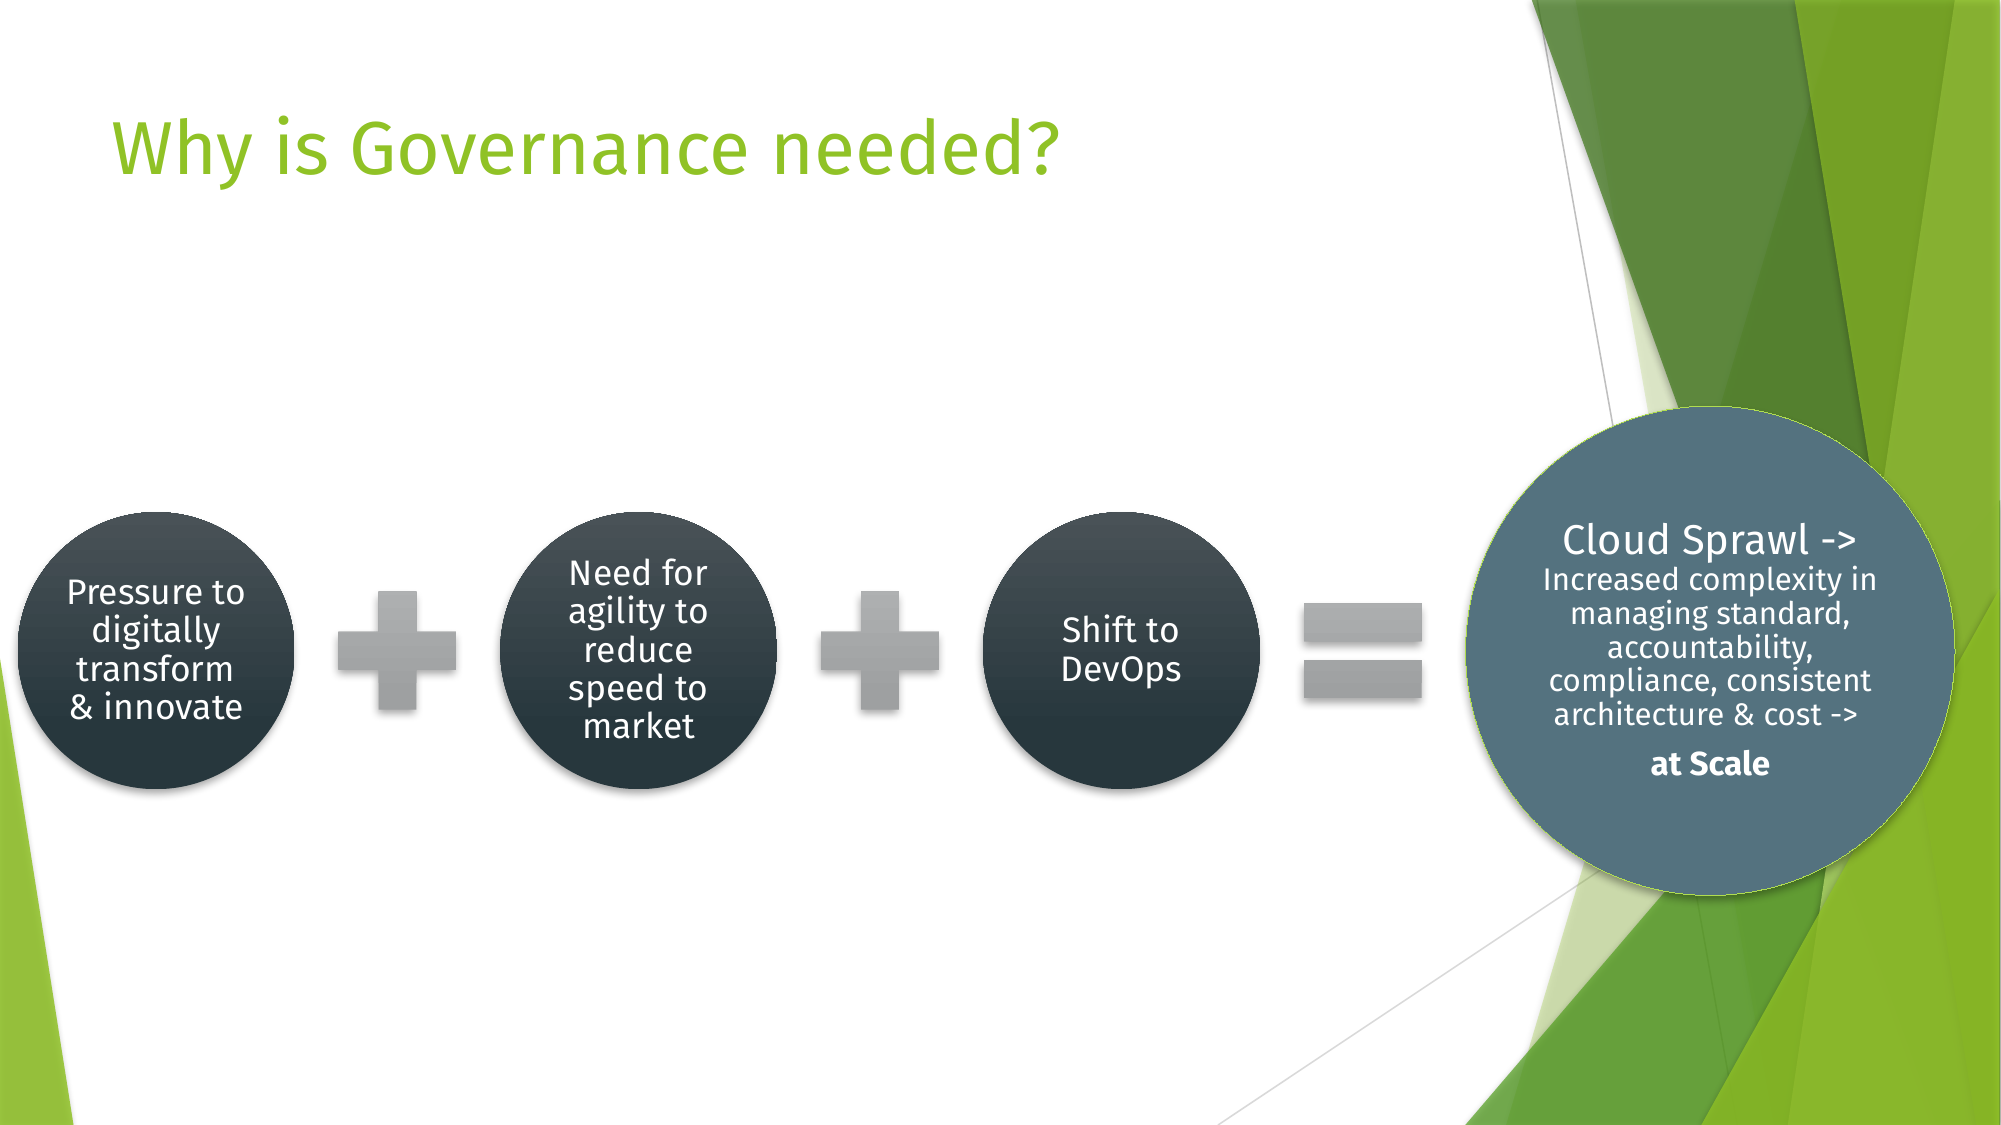

# Why is Governance needed?
Pressure to digitally transform & innovate

Need for agility to reduce speed to market

Shift to DevOps

Cloud Sprawl -> Increased complexity in managing standard, accountability, compliance, consistent architecture & cost ->
at Scale